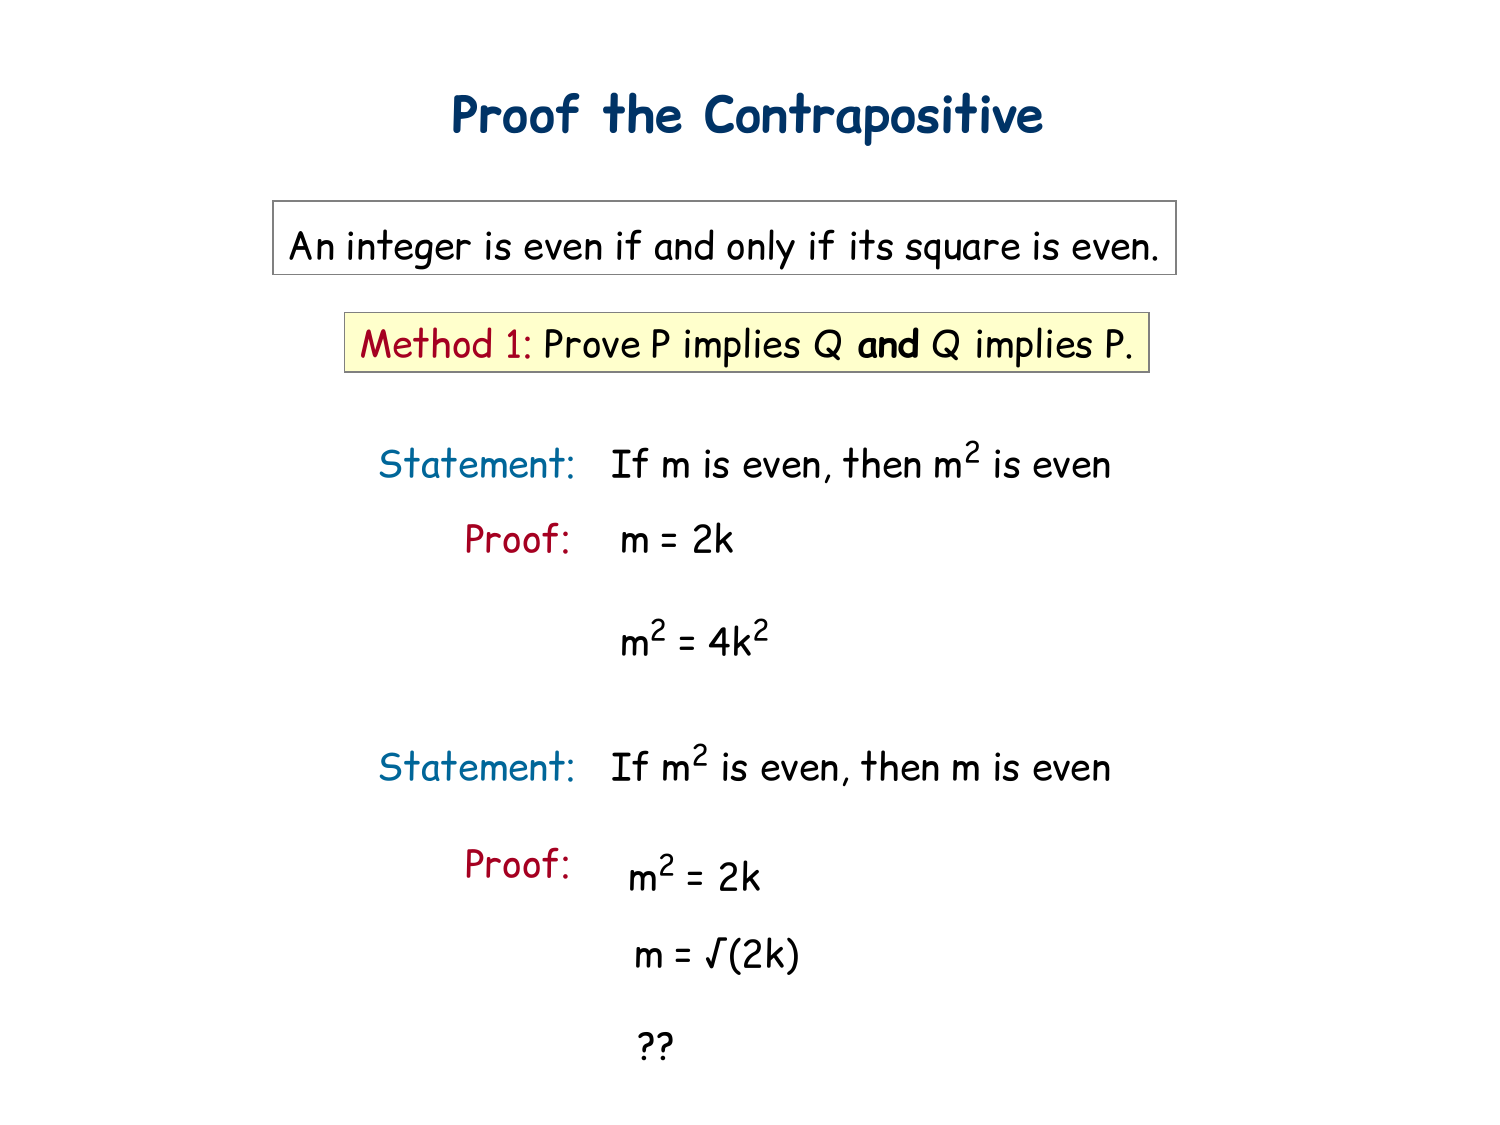

Proof the Contrapositive
An integer is even if and only if its square is even.
Method 1: Prove P implies Q and Q implies P.
Statement:   If m is even, then m2 is even
Proof:
m = 2k

m2 = 4k2
Statement:   If m2 is even, then m is even
Proof:
m2 = 2k
m = √(2k)
??